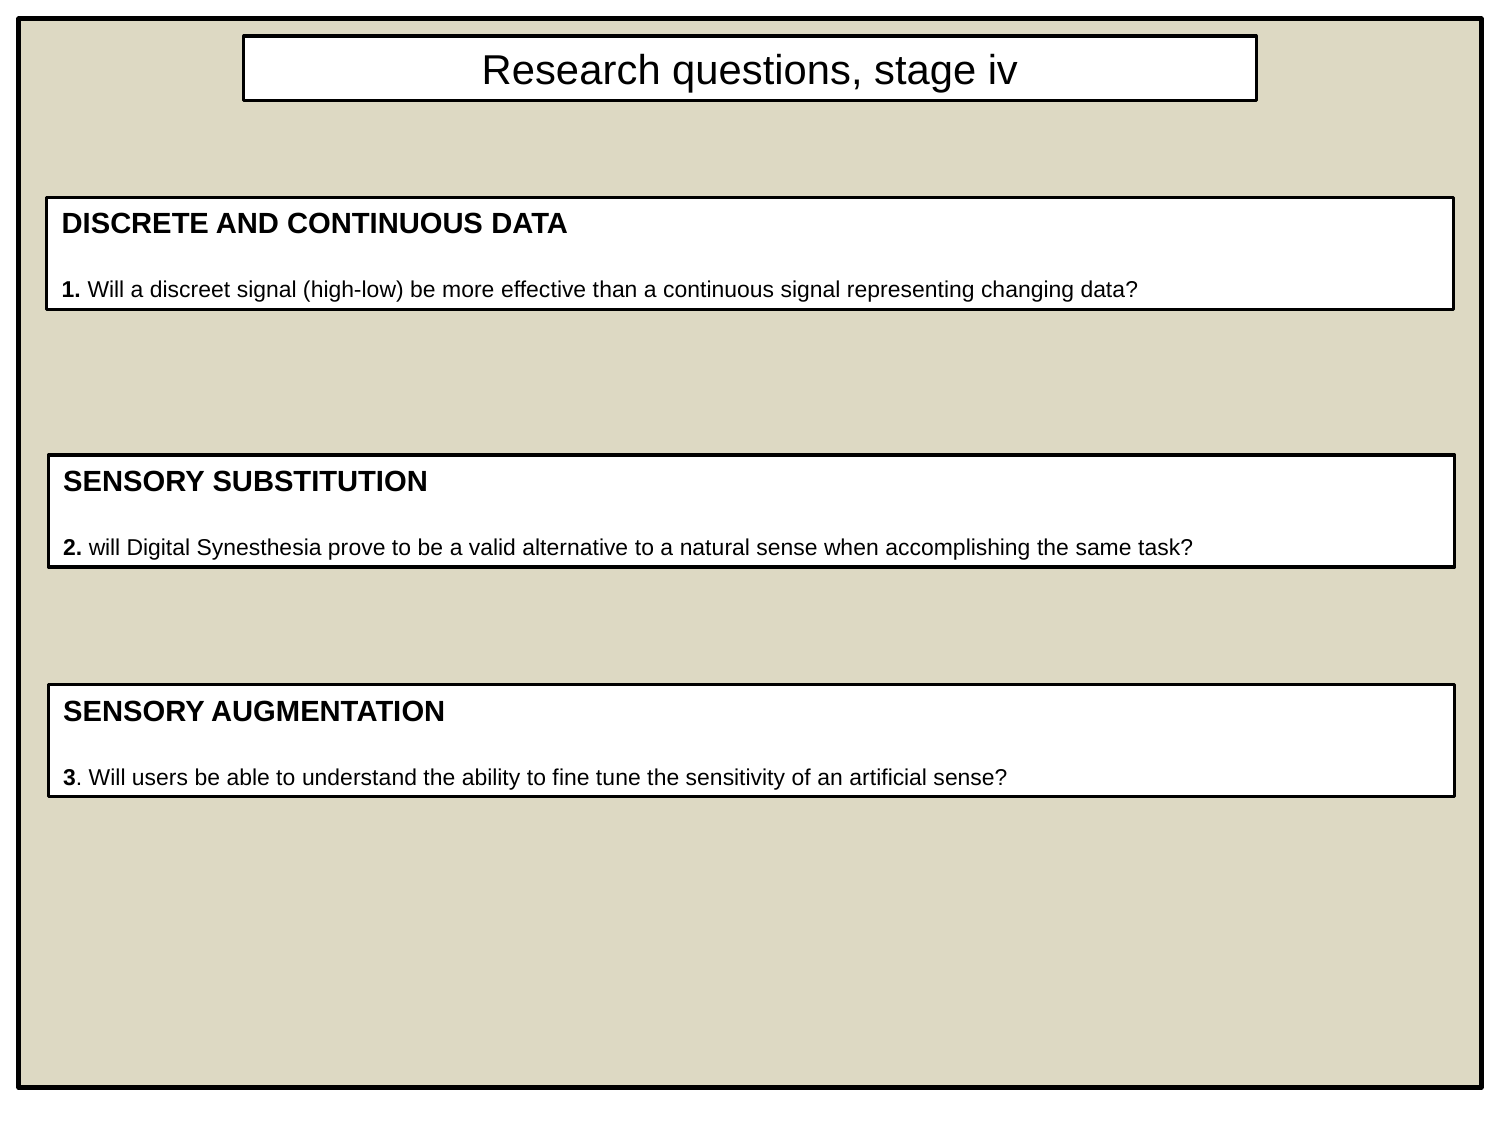

Research questions, stage iv
Discrete and Continuous Data

1. Will a discreet signal (high-low) be more effective than a continuous signal representing changing data?
Sensory Substitution

2. will Digital Synesthesia prove to be a valid alternative to a natural sense when accomplishing the same task?
Sensory Augmentation

3. Will users be able to understand the ability to fine tune the sensitivity of an artificial sense?
39